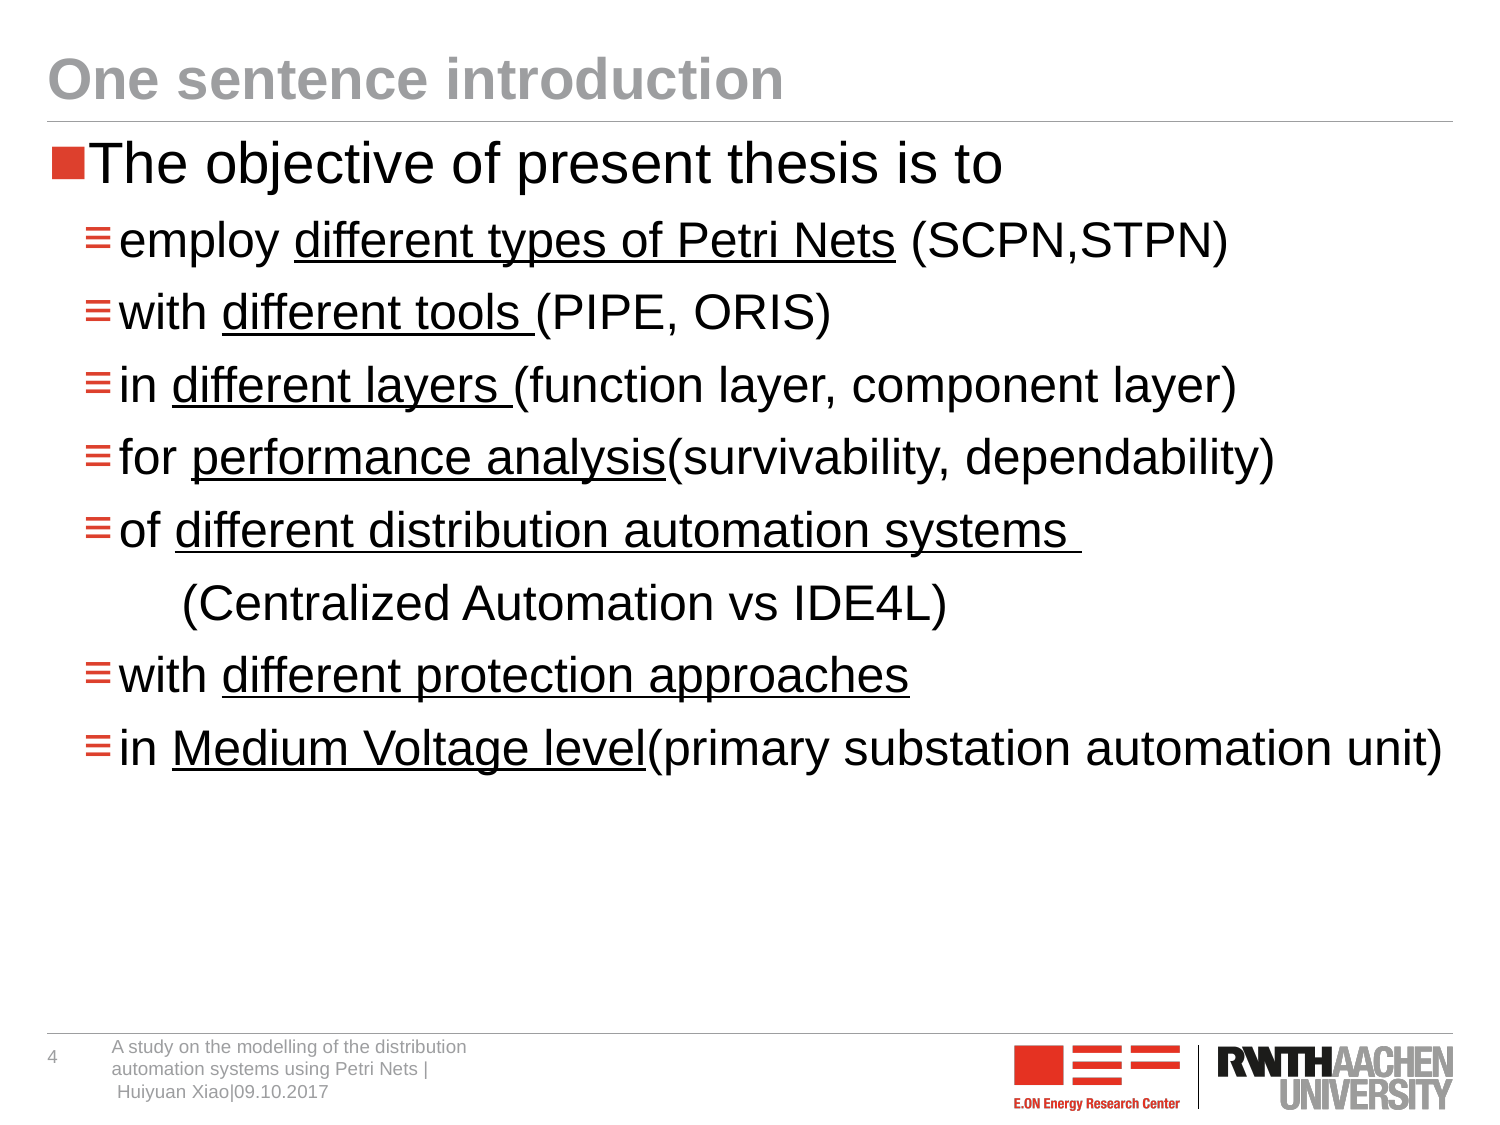

# One sentence introduction
The objective of present thesis is to
employ different types of Petri Nets (SCPN,STPN)
with different tools (PIPE, ORIS)
in different layers (function layer, component layer)
for performance analysis(survivability, dependability)
of different distribution automation systems
       (Centralized Automation vs IDE4L)
with different protection approaches
in Medium Voltage level(primary substation automation unit)